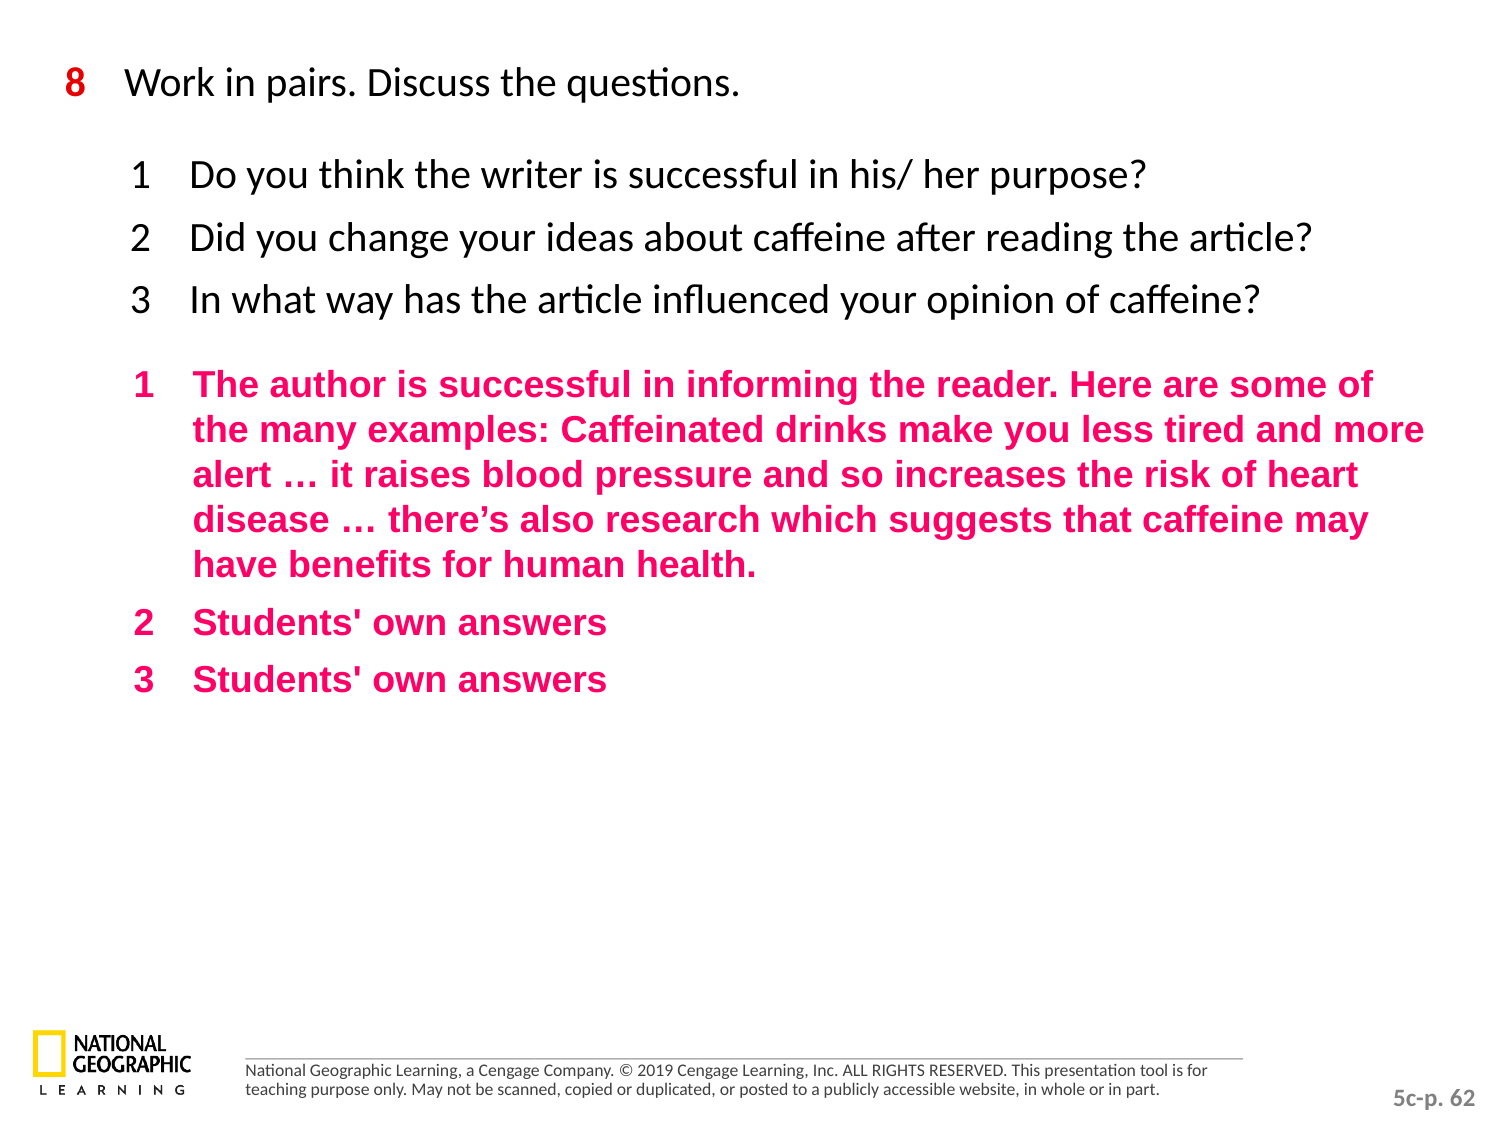

8 	Work in pairs. Discuss the questions.
1 	Do you think the writer is successful in his/ her purpose?
2 	Did you change your ideas about caffeine after reading the article?
3 	In what way has the article influenced your opinion of caffeine?
1 	The author is successful in informing the reader. Here are some of the many examples: Caffeinated drinks make you less tired and more alert … it raises blood pressure and so increases the risk of heart disease … there’s also research which suggests that caffeine may have benefits for human health.
2 	Students' own answers
3 	Students' own answers
5c-p. 62